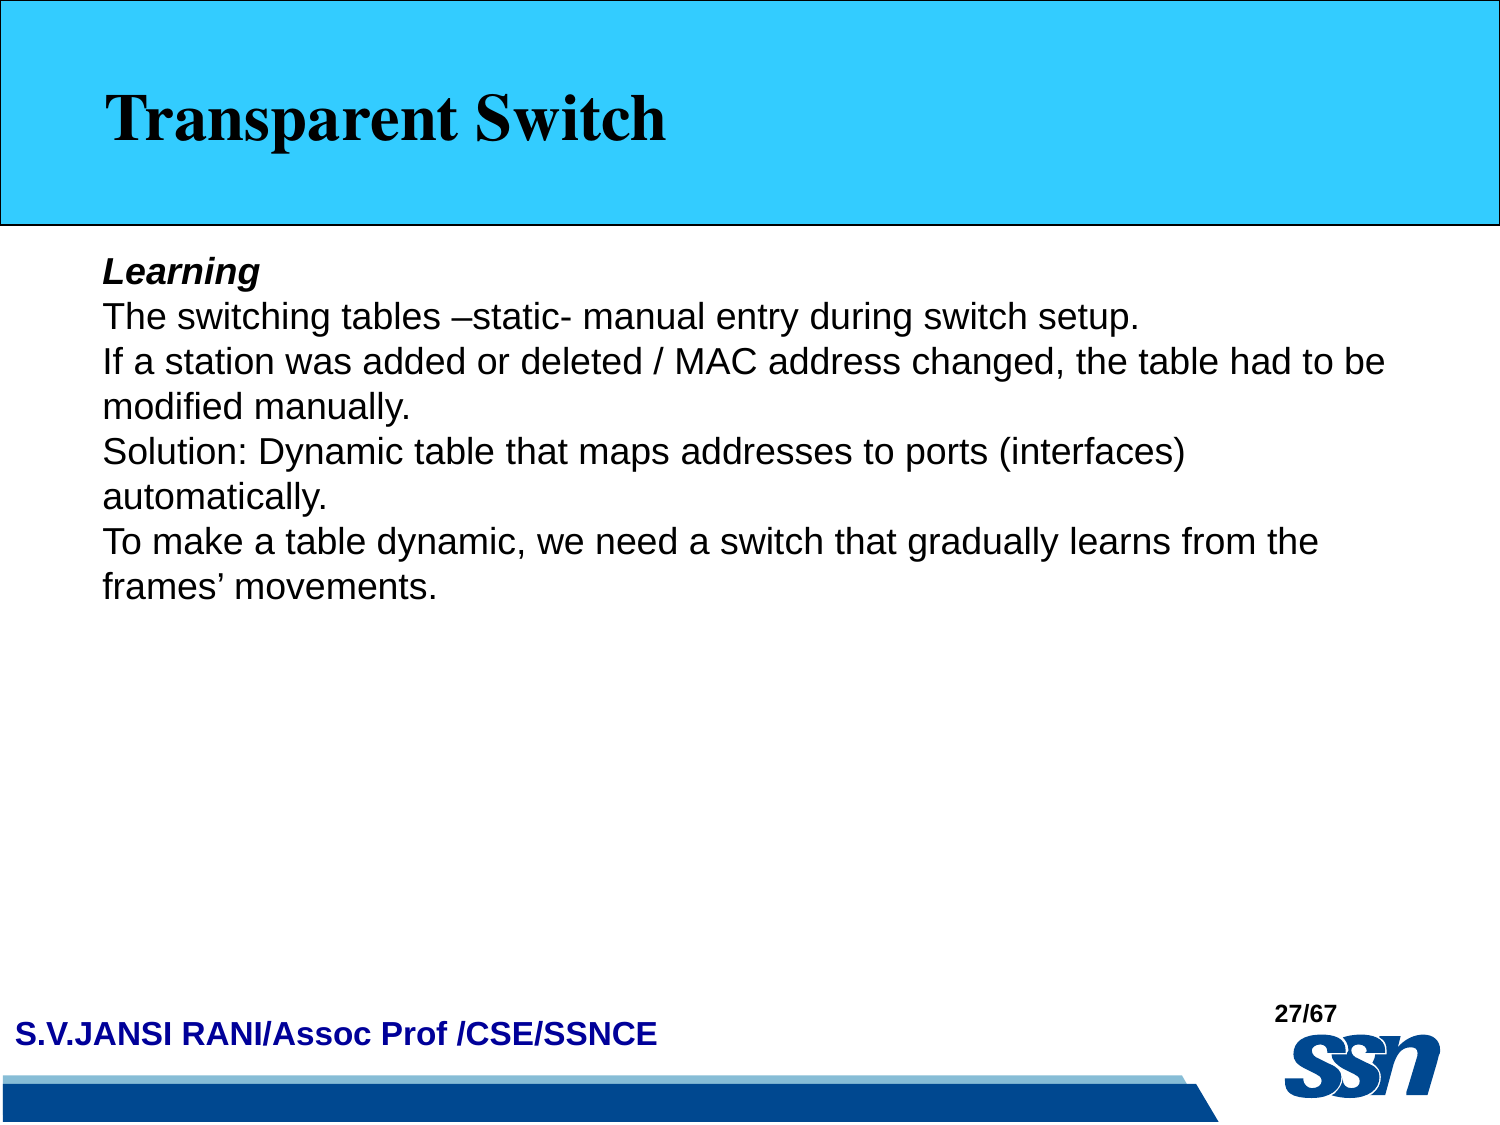

Transparent Switch

Learning
The switching tables –static- manual entry during switch setup.
If a station was added or deleted / MAC address changed, the table had to be modified manually.
Solution: Dynamic table that maps addresses to ports (interfaces) automatically.
To make a table dynamic, we need a switch that gradually learns from the frames’ movements.